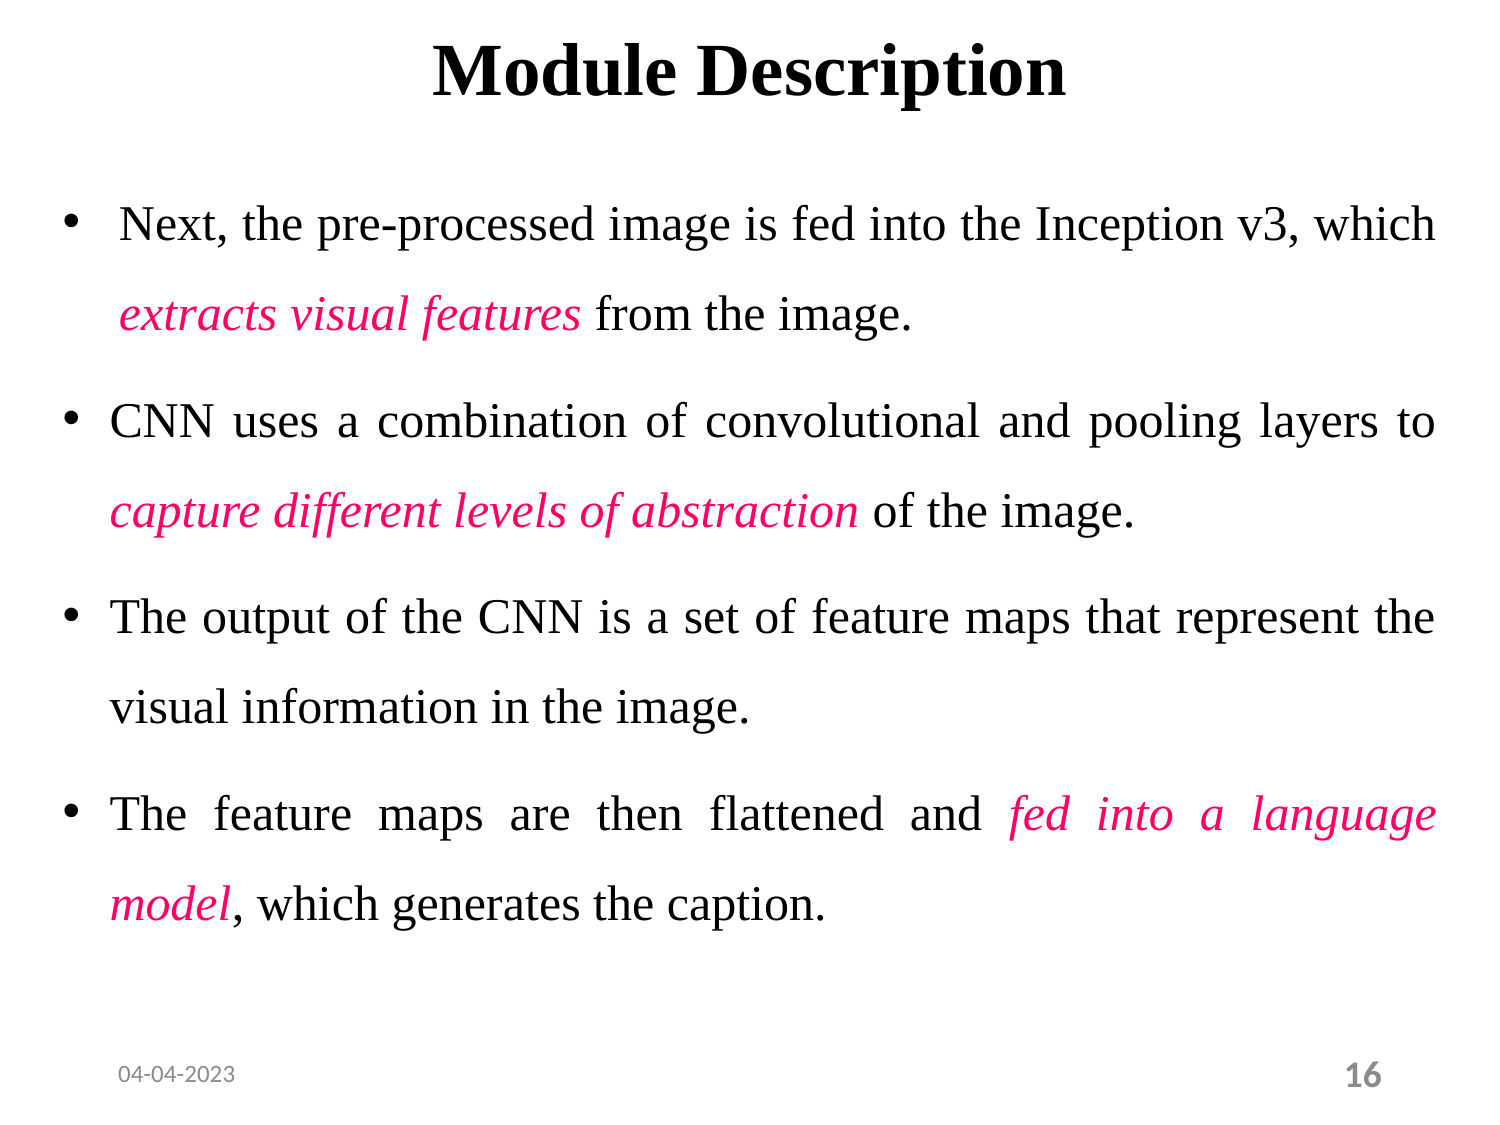

# Module Description
Next, the pre-processed image is fed into the Inception v3, which extracts visual features from the image.
CNN uses a combination of convolutional and pooling layers to capture different levels of abstraction of the image.
The output of the CNN is a set of feature maps that represent the visual information in the image.
The feature maps are then flattened and fed into a language model, which generates the caption.

04-04-2023
16